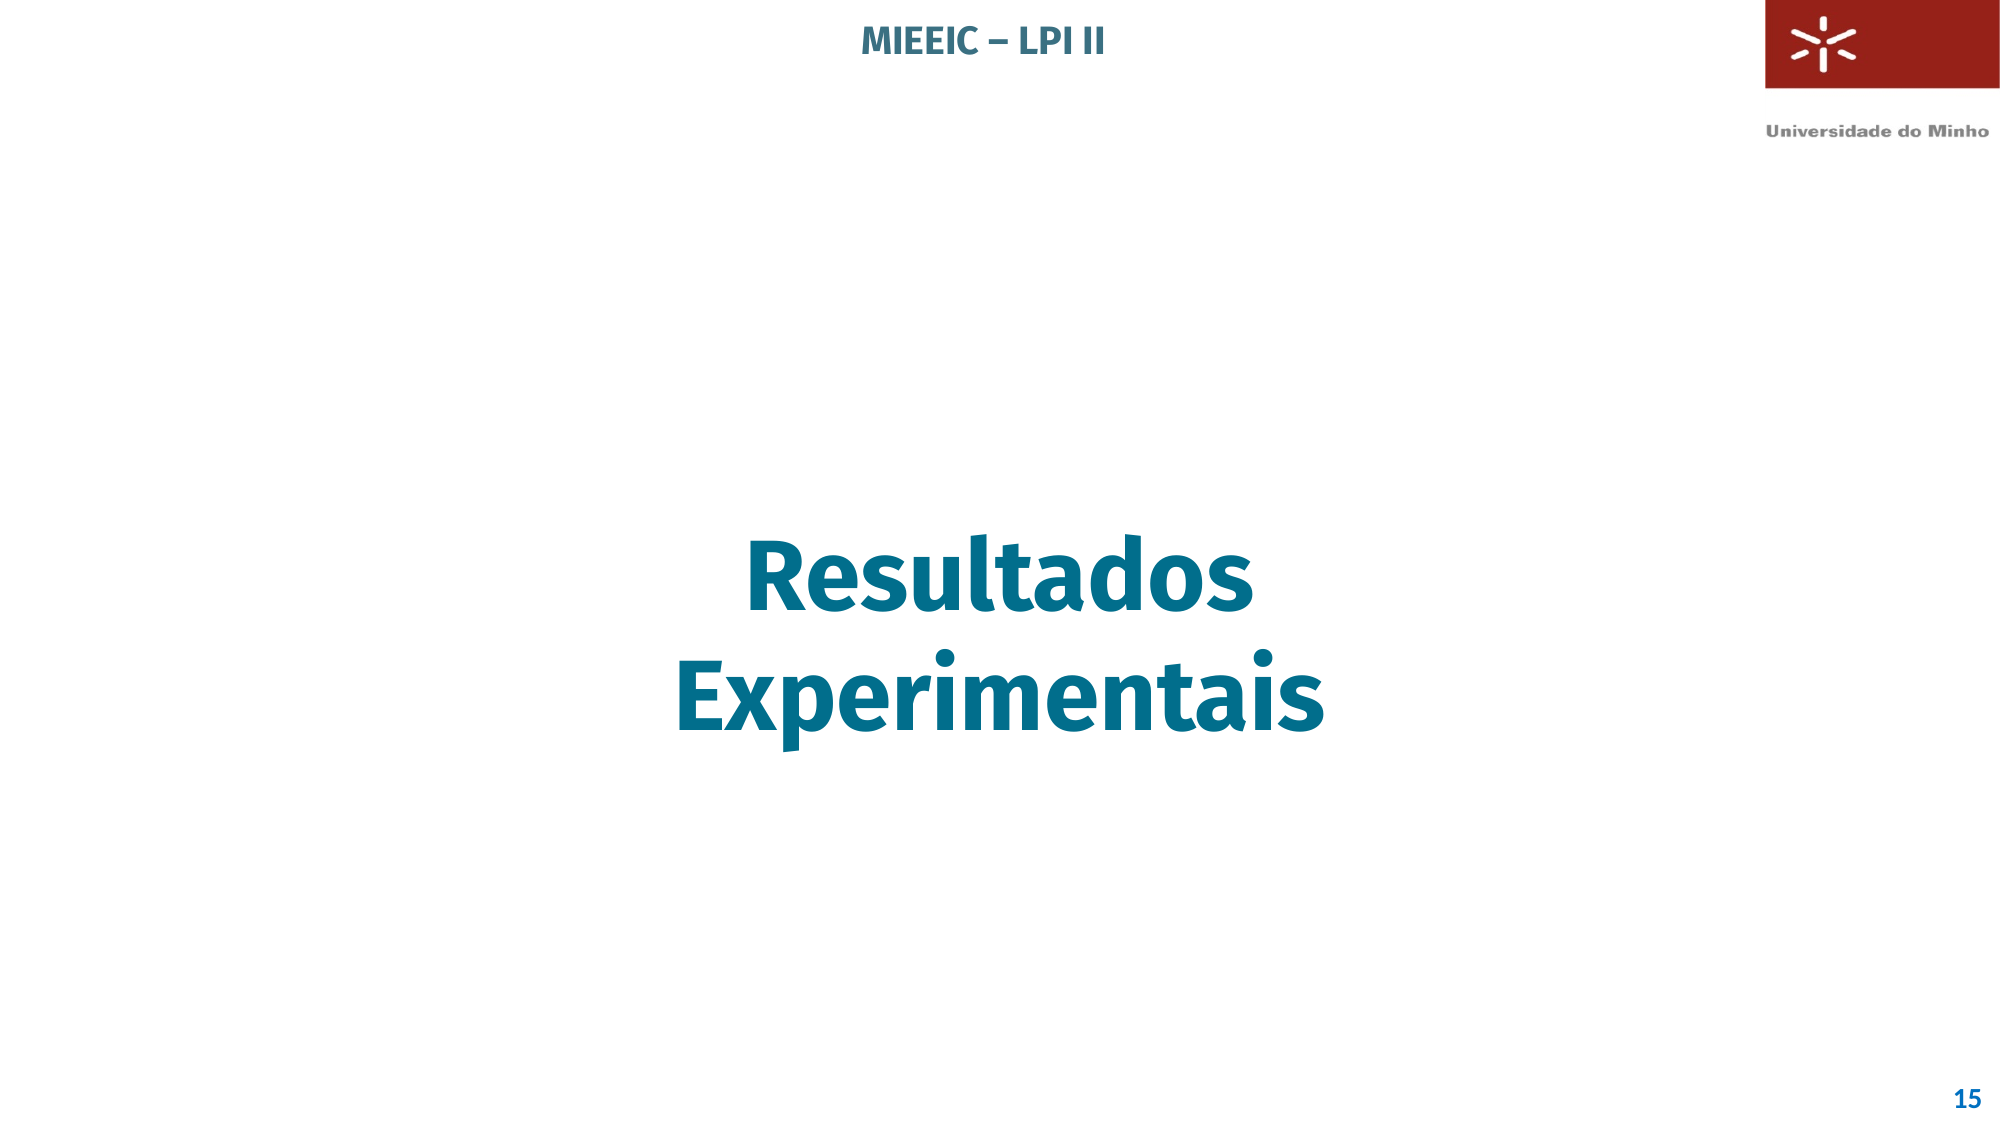

MIEEIC – LPI II
#
Resultados Experimentais